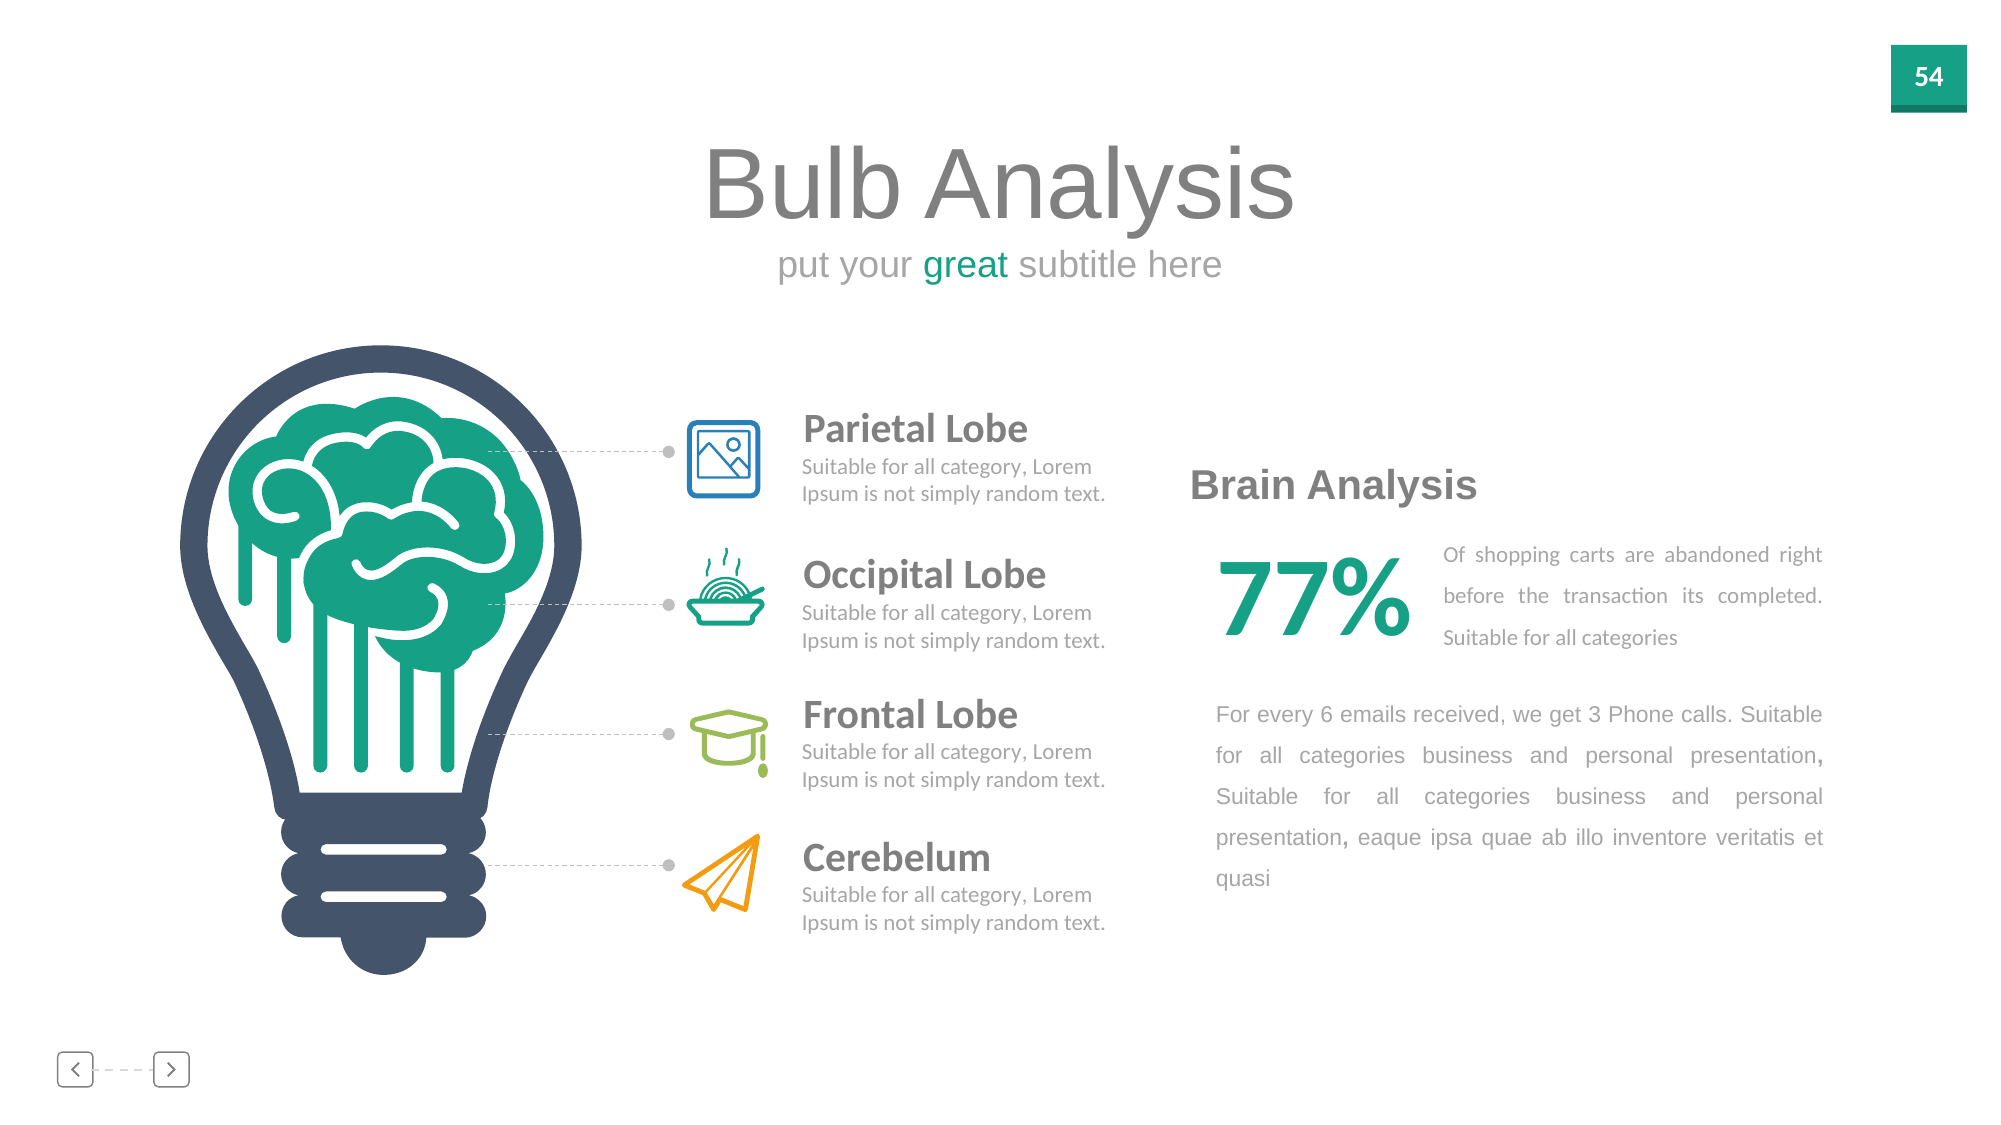

Bulb Analysis
put your great subtitle here

Parietal Lobe
Suitable for all category, Lorem Ipsum is not simply random text.

Brain Analysis

77%
Of shopping carts are abandoned right before the transaction its completed. Suitable for all categories
Occipital Lobe
Suitable for all category, Lorem Ipsum is not simply random text.
For every 6 emails received, we get 3 Phone calls. Suitable for all categories business and personal presentation, Suitable for all categories business and personal presentation, eaque ipsa quae ab illo inventore veritatis et quasi

Frontal Lobe
Suitable for all category, Lorem Ipsum is not simply random text.
Cerebelum
Suitable for all category, Lorem Ipsum is not simply random text.